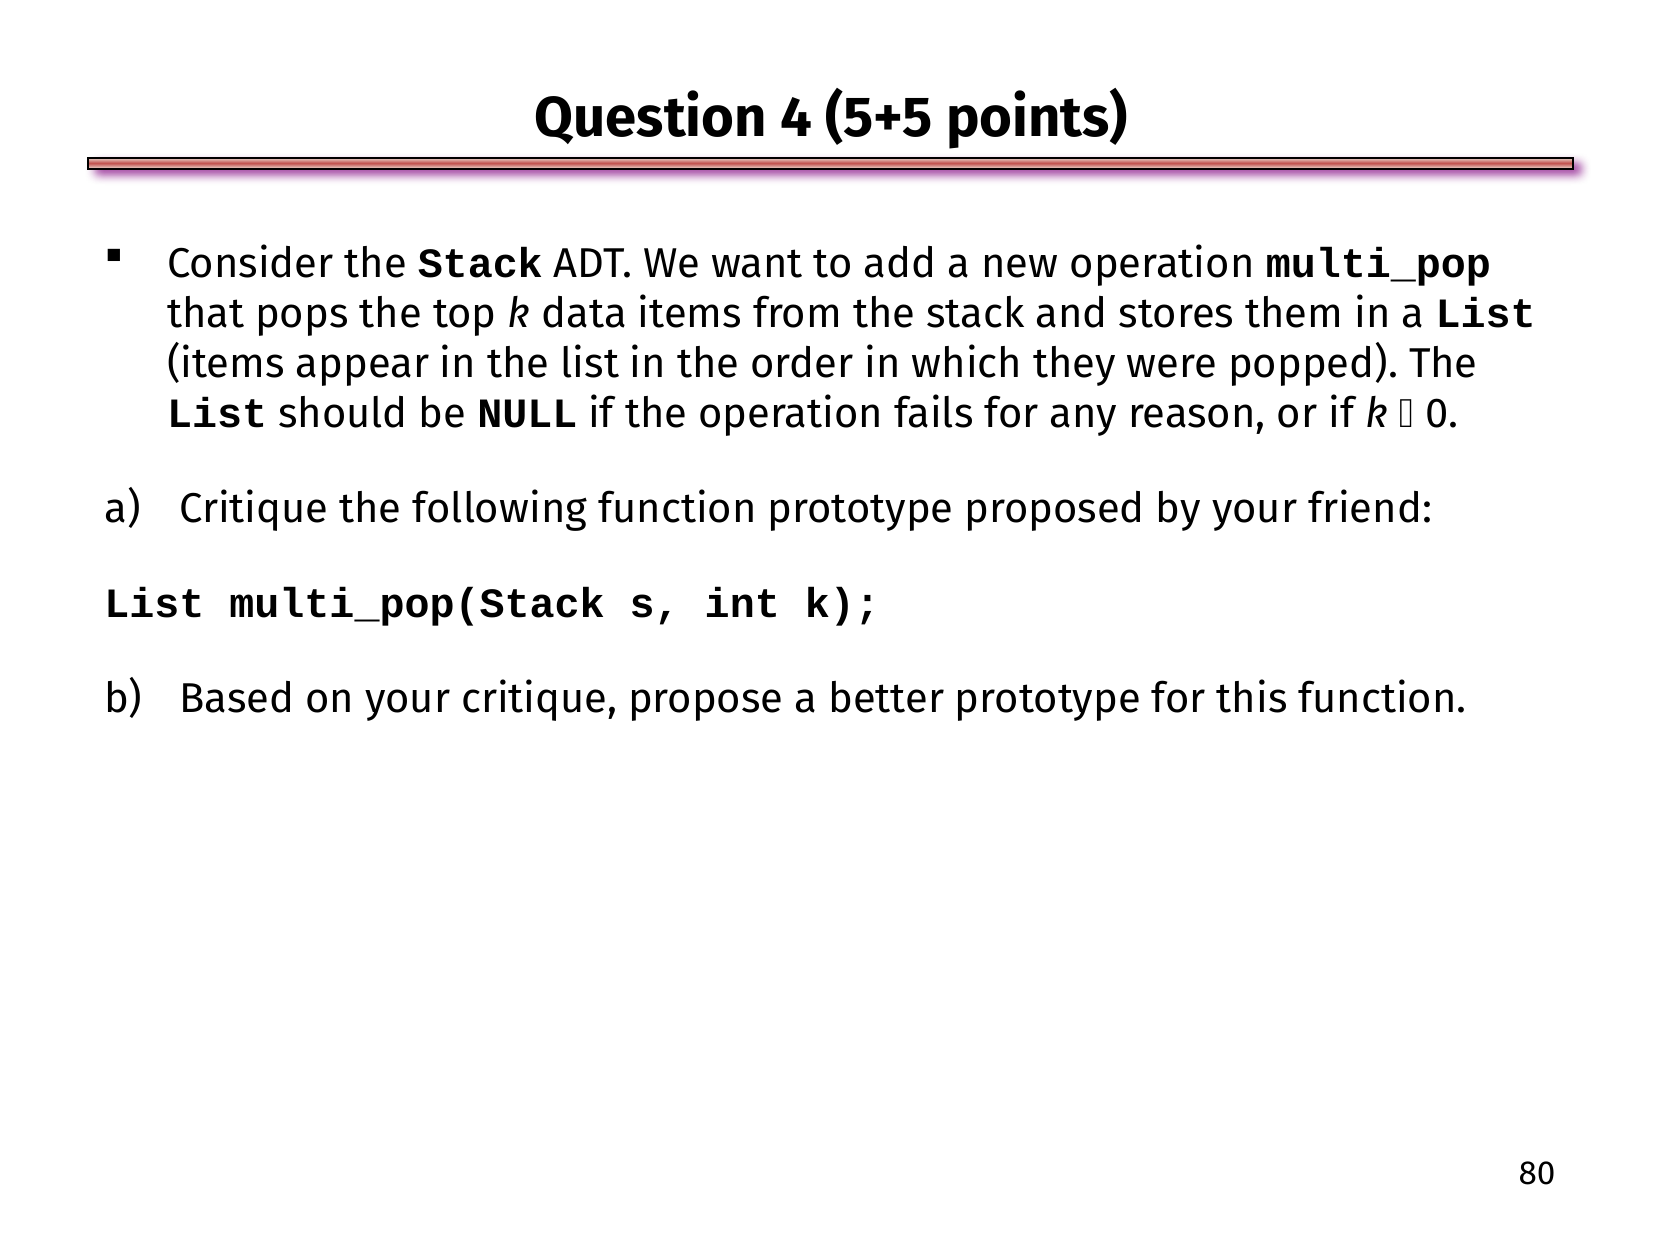

Question 4 (5+5 points)

Consider the Stack ADT. We want to add a new operation multi_pop that pops the top k data items from the stack and stores them in a List (items appear in the list in the order in which they were popped). The List should be NULL if the operation fails for any reason, or if k ≤ 0.

Critique the following function prototype proposed by your friend:

List multi_pop(Stack s, int k);

Based on your critique, propose a better prototype for this function.
80